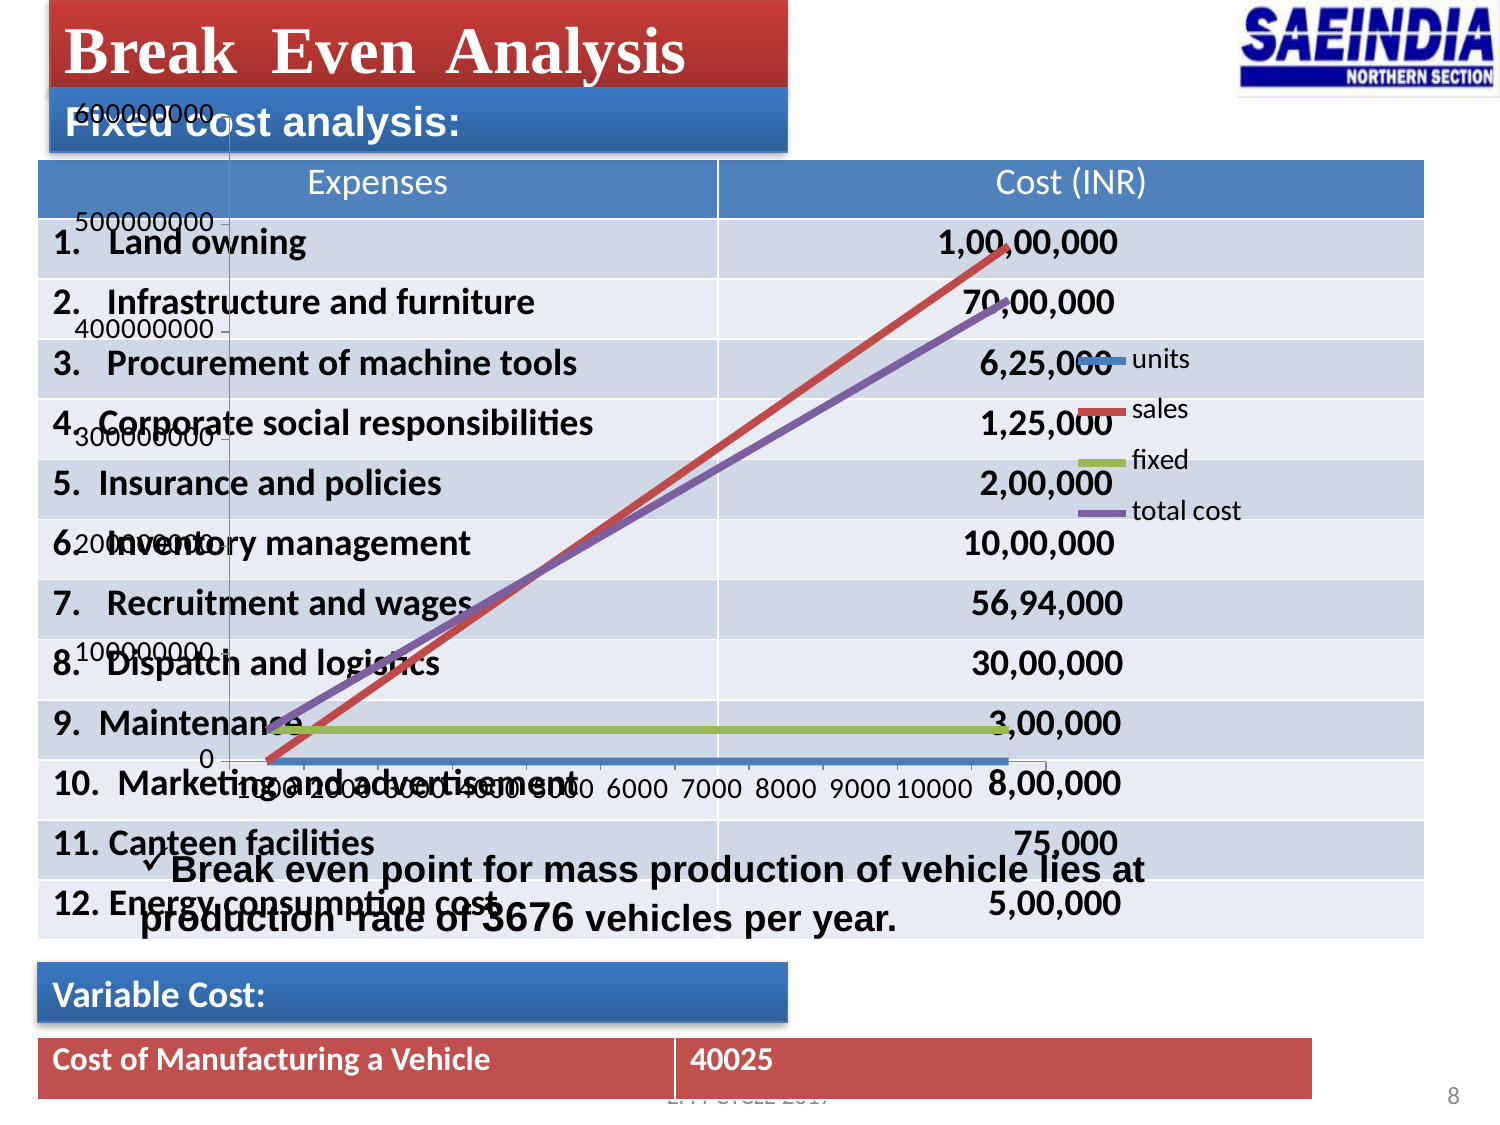

Break  Even  Analysis
Fixed cost analysis:

### Chart

| Category | units | sales | fixed | total cost |
|---|---|---|---|---|
| 1000 | 0.0 | 0.0 | 29319000.0 | 29319000.0 |
| 2000 | 1000.0 | 48000000.0 | 29319000.0 | 69344000.0 |
| 3000 | 2000.0 | 96000000.0 | 29319000.0 | 109369000.0 |
| 4000 | 3000.0 | 144000000.0 | 29319000.0 | 149394000.0 |
| 5000 | 4000.0 | 192000000.0 | 29319000.0 | 189419000.0 |
| 6000 | 5000.0 | 240000000.0 | 29319000.0 | 229444000.0 |
| 7000 | 6000.0 | 288000000.0 | 29319000.0 | 269469000.0 |
| 8000 | 7000.0 | 336000000.0 | 29319000.0 | 309494000.0 |
| 9000 | 8000.0 | 384000000.0 | 29319000.0 | 349519000.0 |
| 10000 | 9000.0 | 432000000.0 | 29319000.0 | 389544000.0 |
| Expenses | Cost (INR) |
| --- | --- |
| Land owning | 1,00,00,000 |
| 2. Infrastructure and furniture | 70,00,000 |
| 3. Procurement of machine tools | 6,25,000 |
| 4. Corporate social responsibilities | 1,25,000 |
| 5. Insurance and policies | 2,00,000 |
| 6. Inventory management | 10,00,000 |
| 7. Recruitment and wages | 56,94,000 |
| 8. Dispatch and logistics | 30,00,000 |
| 9. Maintenance | 3,00,000 |
| 10. Marketing and advertisement | 8,00,000 |
| 11. Canteen facilities | 75,000 |
| 12. Energy consumption cost | 5,00,000 |
Break even point for mass production of vehicle lies at production  rate of 3676 vehicles per year.

Variable Cost:
| Cost of Manufacturing a Vehicle | 40025 |
| --- | --- |
EFFI-CYCLE 2017
8